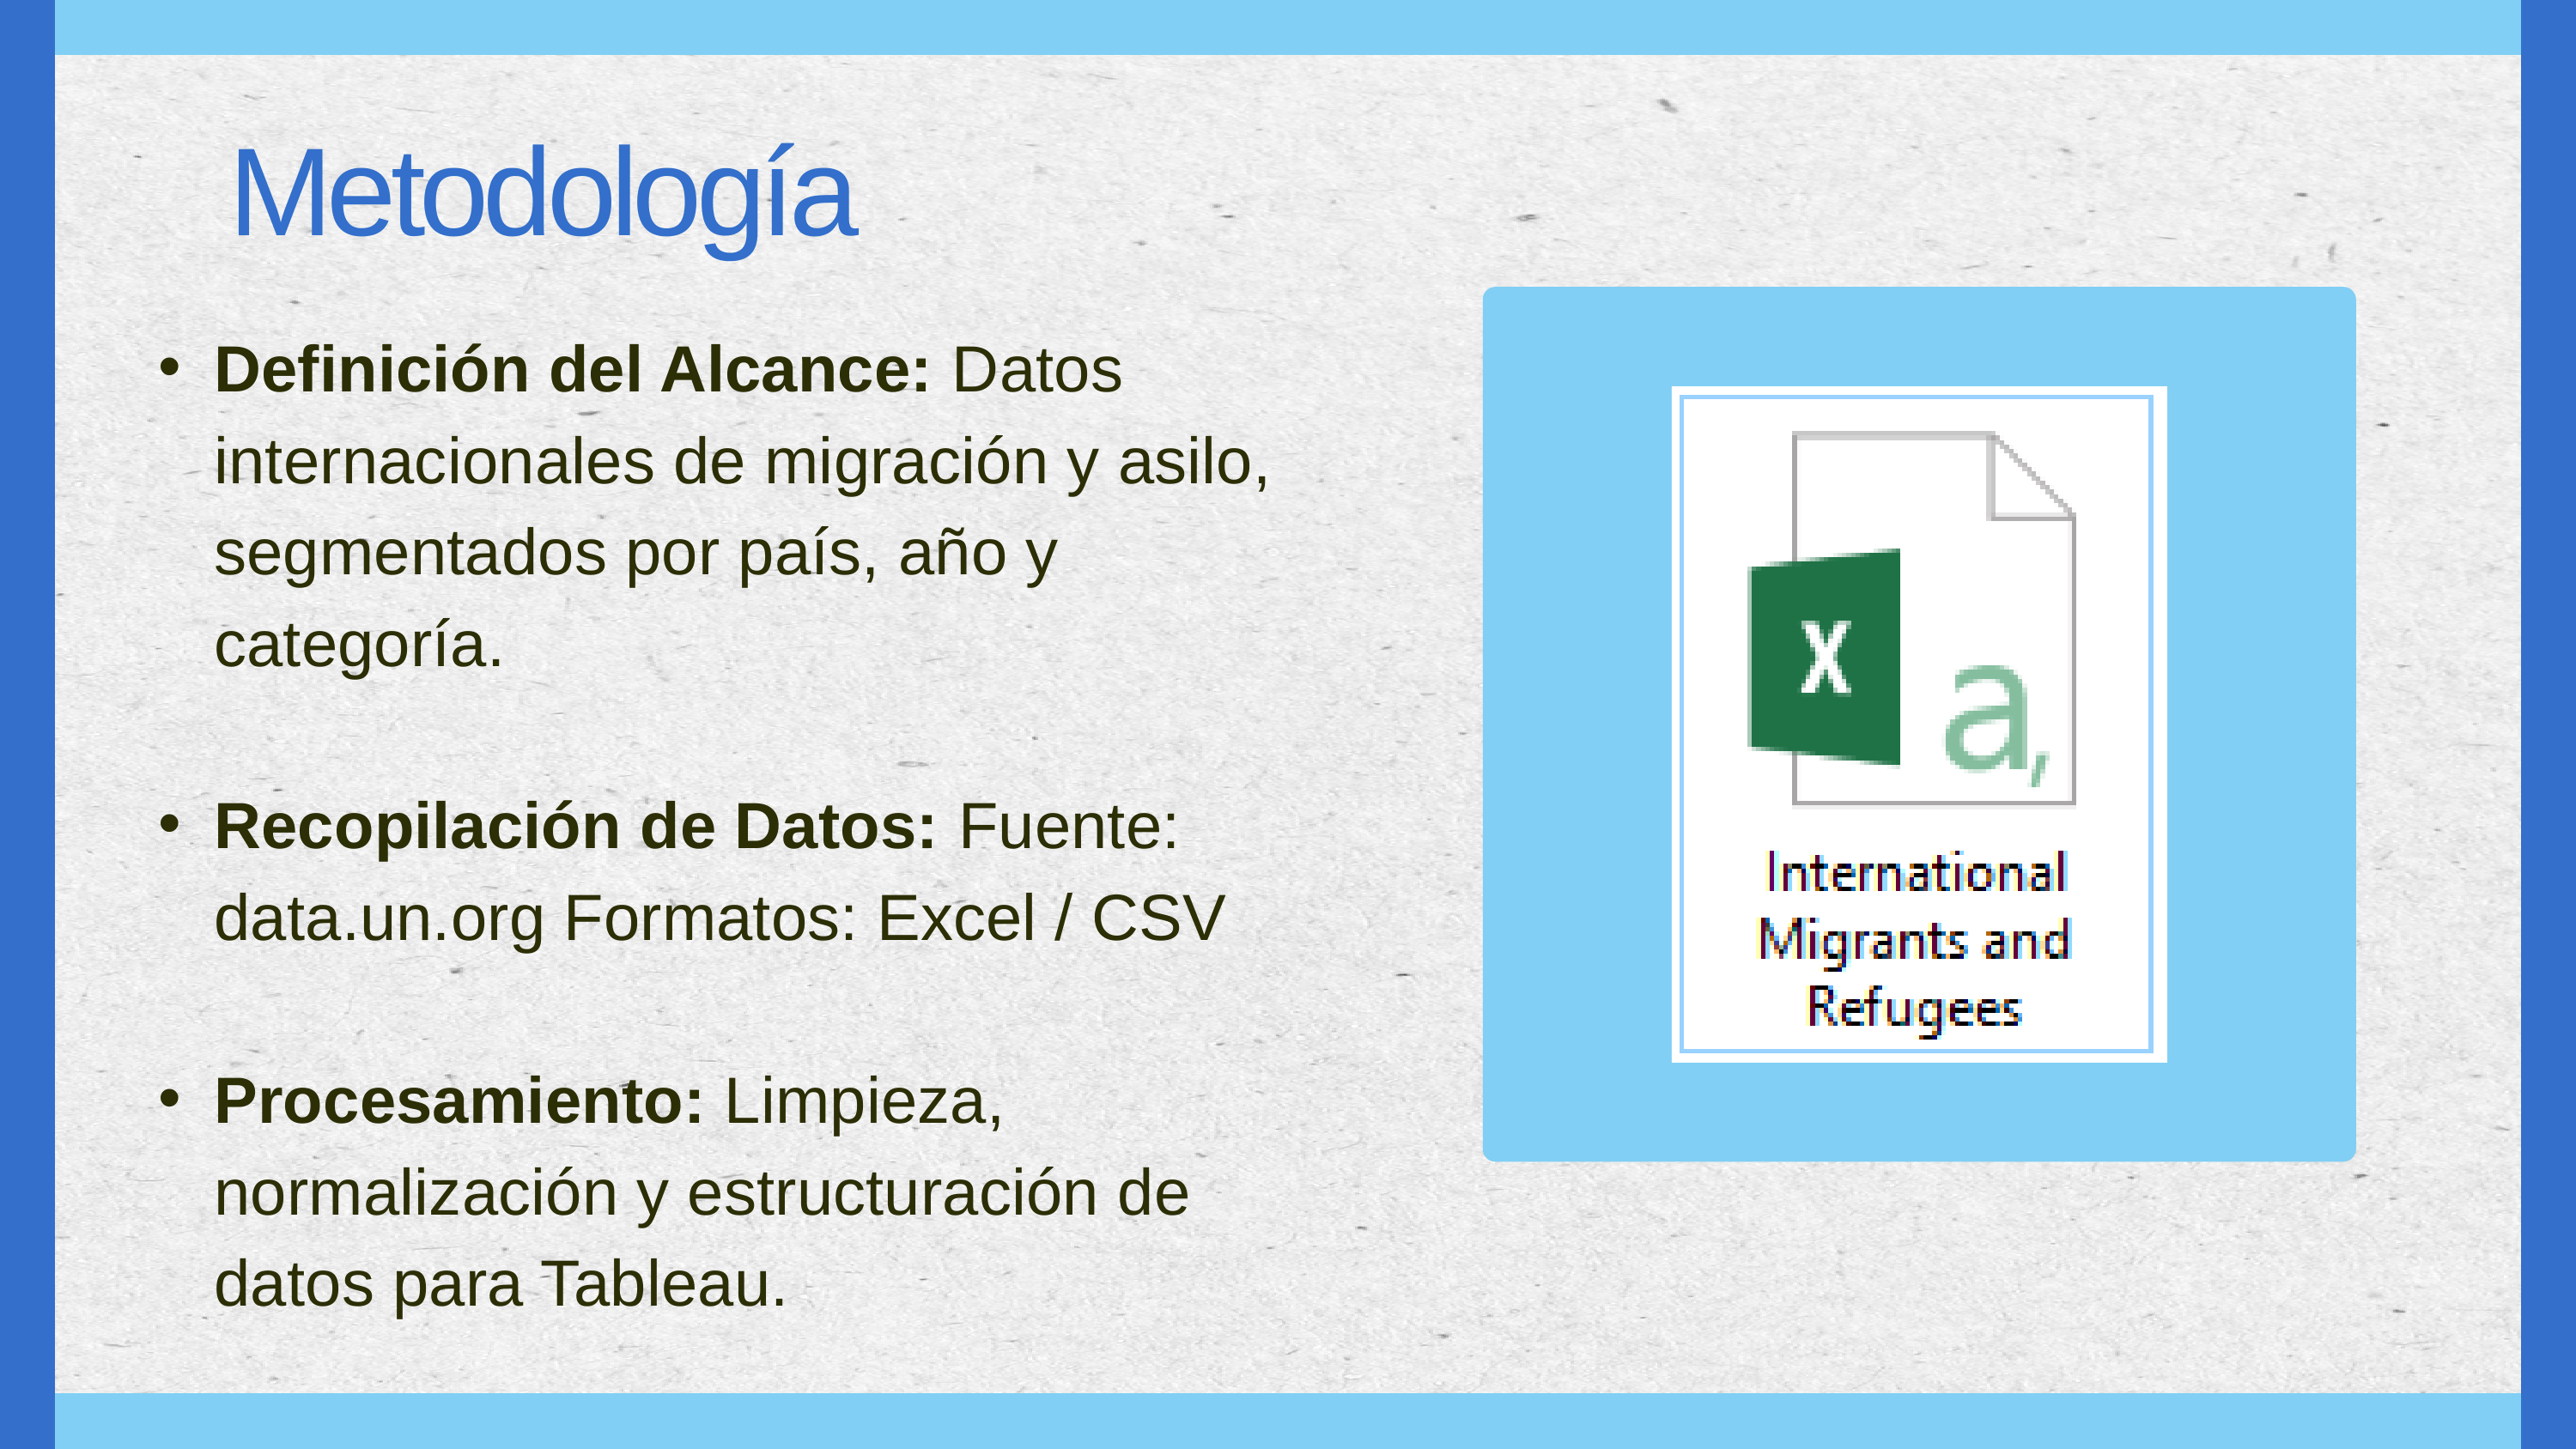

Metodología

Definición del Alcance: Datos internacionales de migración y asilo, segmentados por país, año y categoría.

Recopilación de Datos: Fuente: data.un.org Formatos: Excel / CSV

Procesamiento: Limpieza, normalización y estructuración de datos para Tableau.